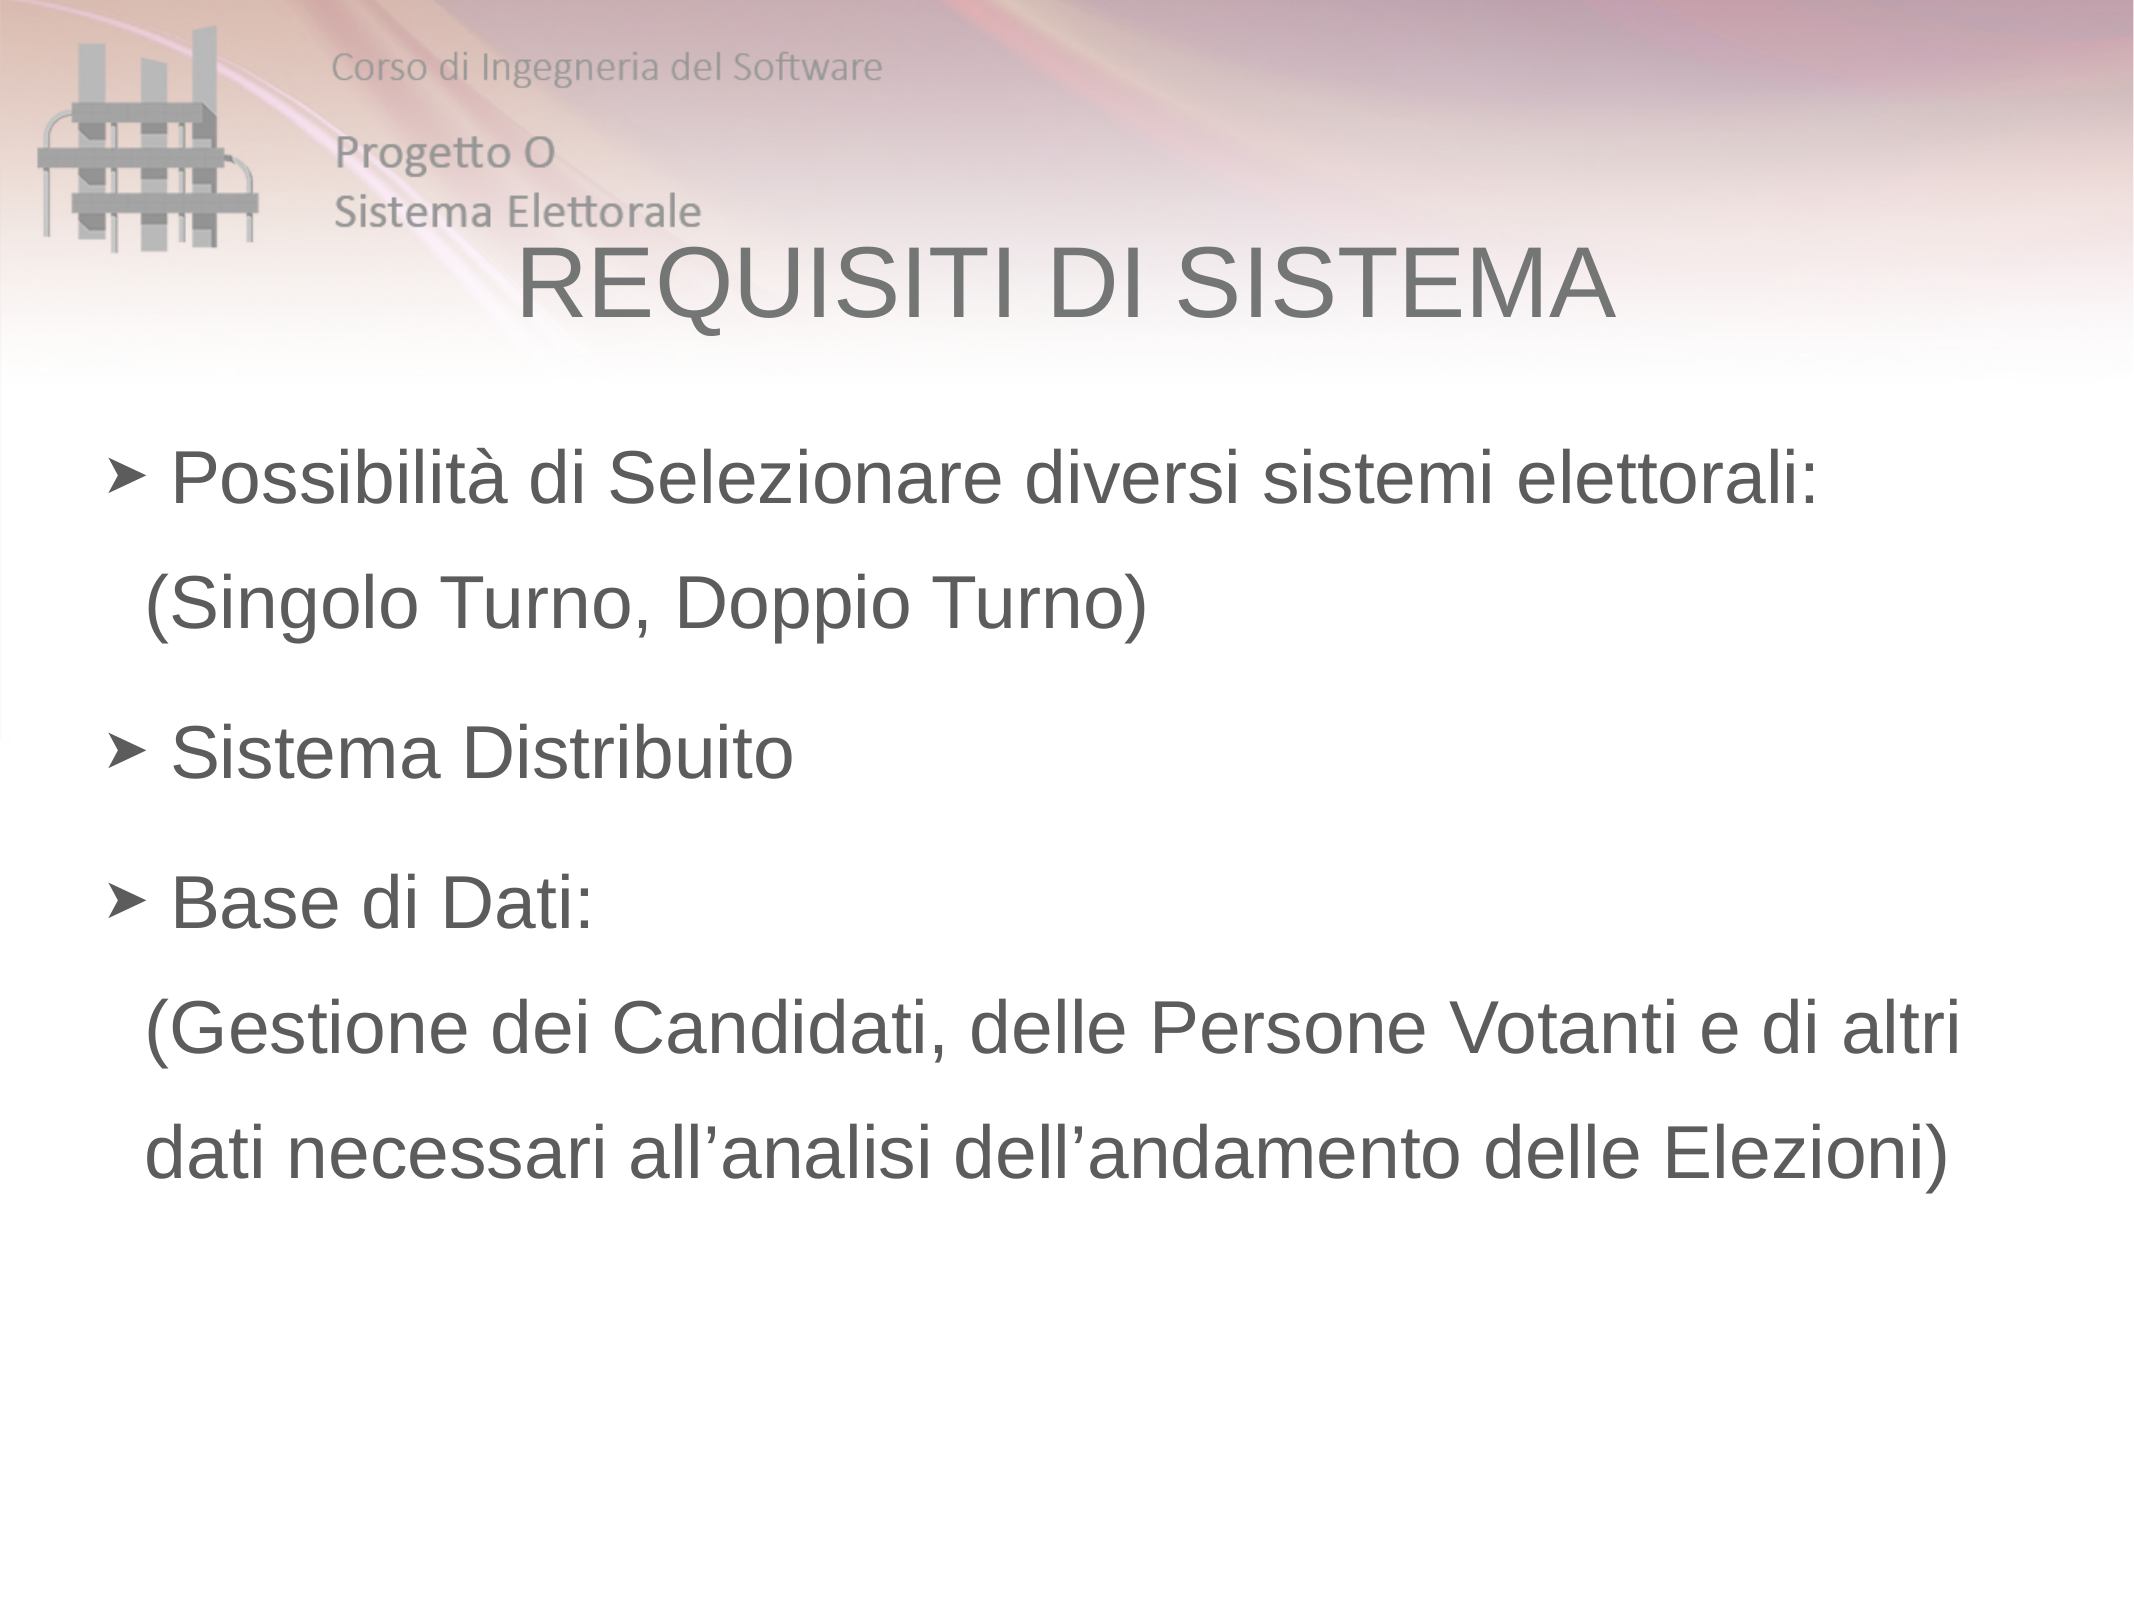

# Requisiti di sistema

 Possibilità di Selezionare diversi sistemi elettorali: (Singolo Turno, Doppio Turno)
 Sistema Distribuito
 Base di Dati:                                                            (Gestione dei Candidati, delle Persone Votanti e di altri dati necessari all’analisi dell’andamento delle Elezioni)
5